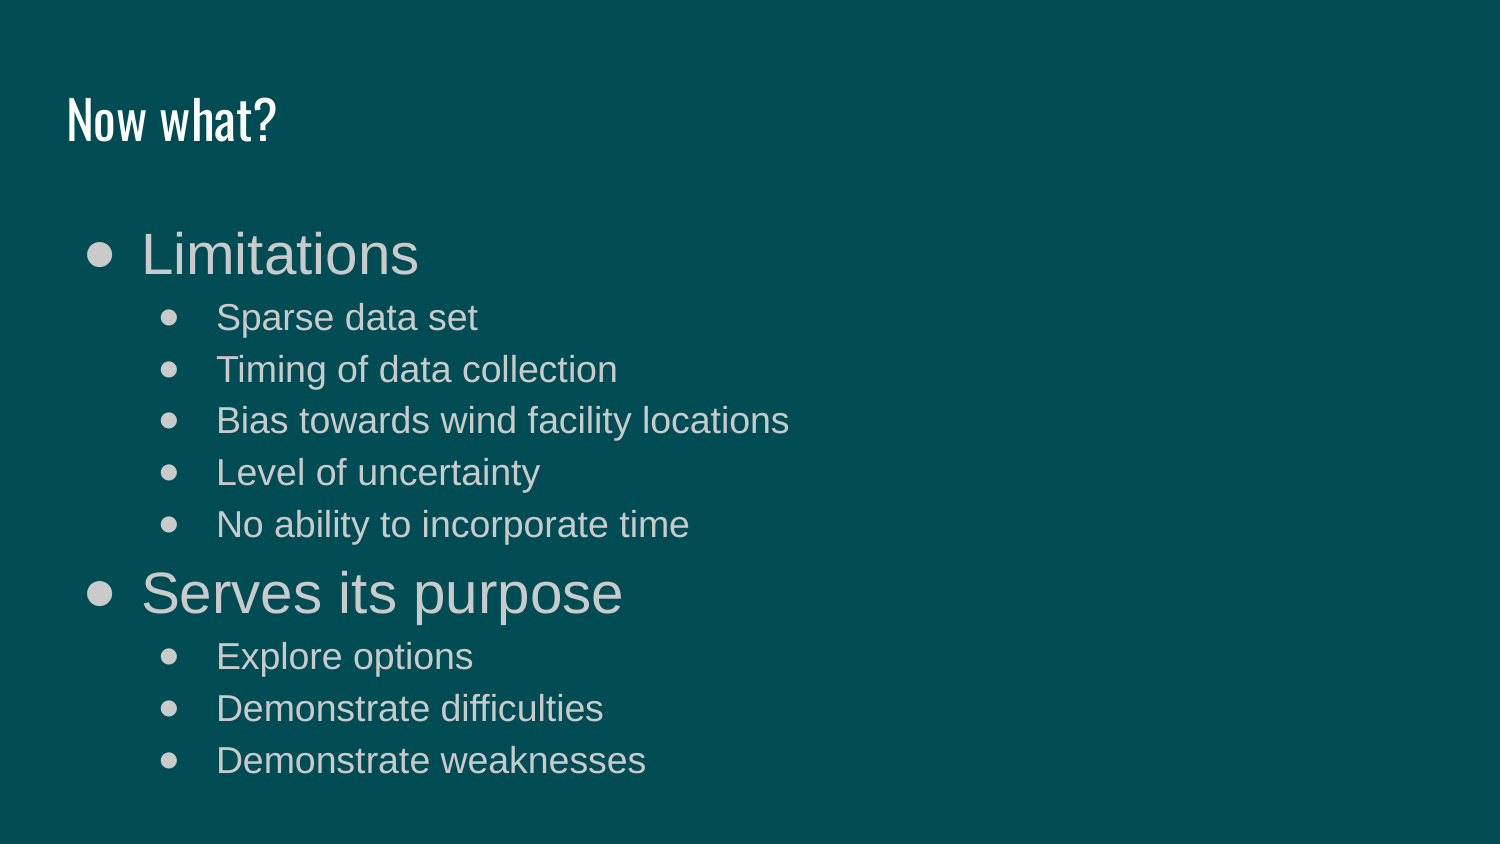

# Now what?
Limitations
Sparse data set
Timing of data collection
Bias towards wind facility locations
Level of uncertainty
No ability to incorporate time
Serves its purpose
Explore options
Demonstrate difficulties
Demonstrate weaknesses